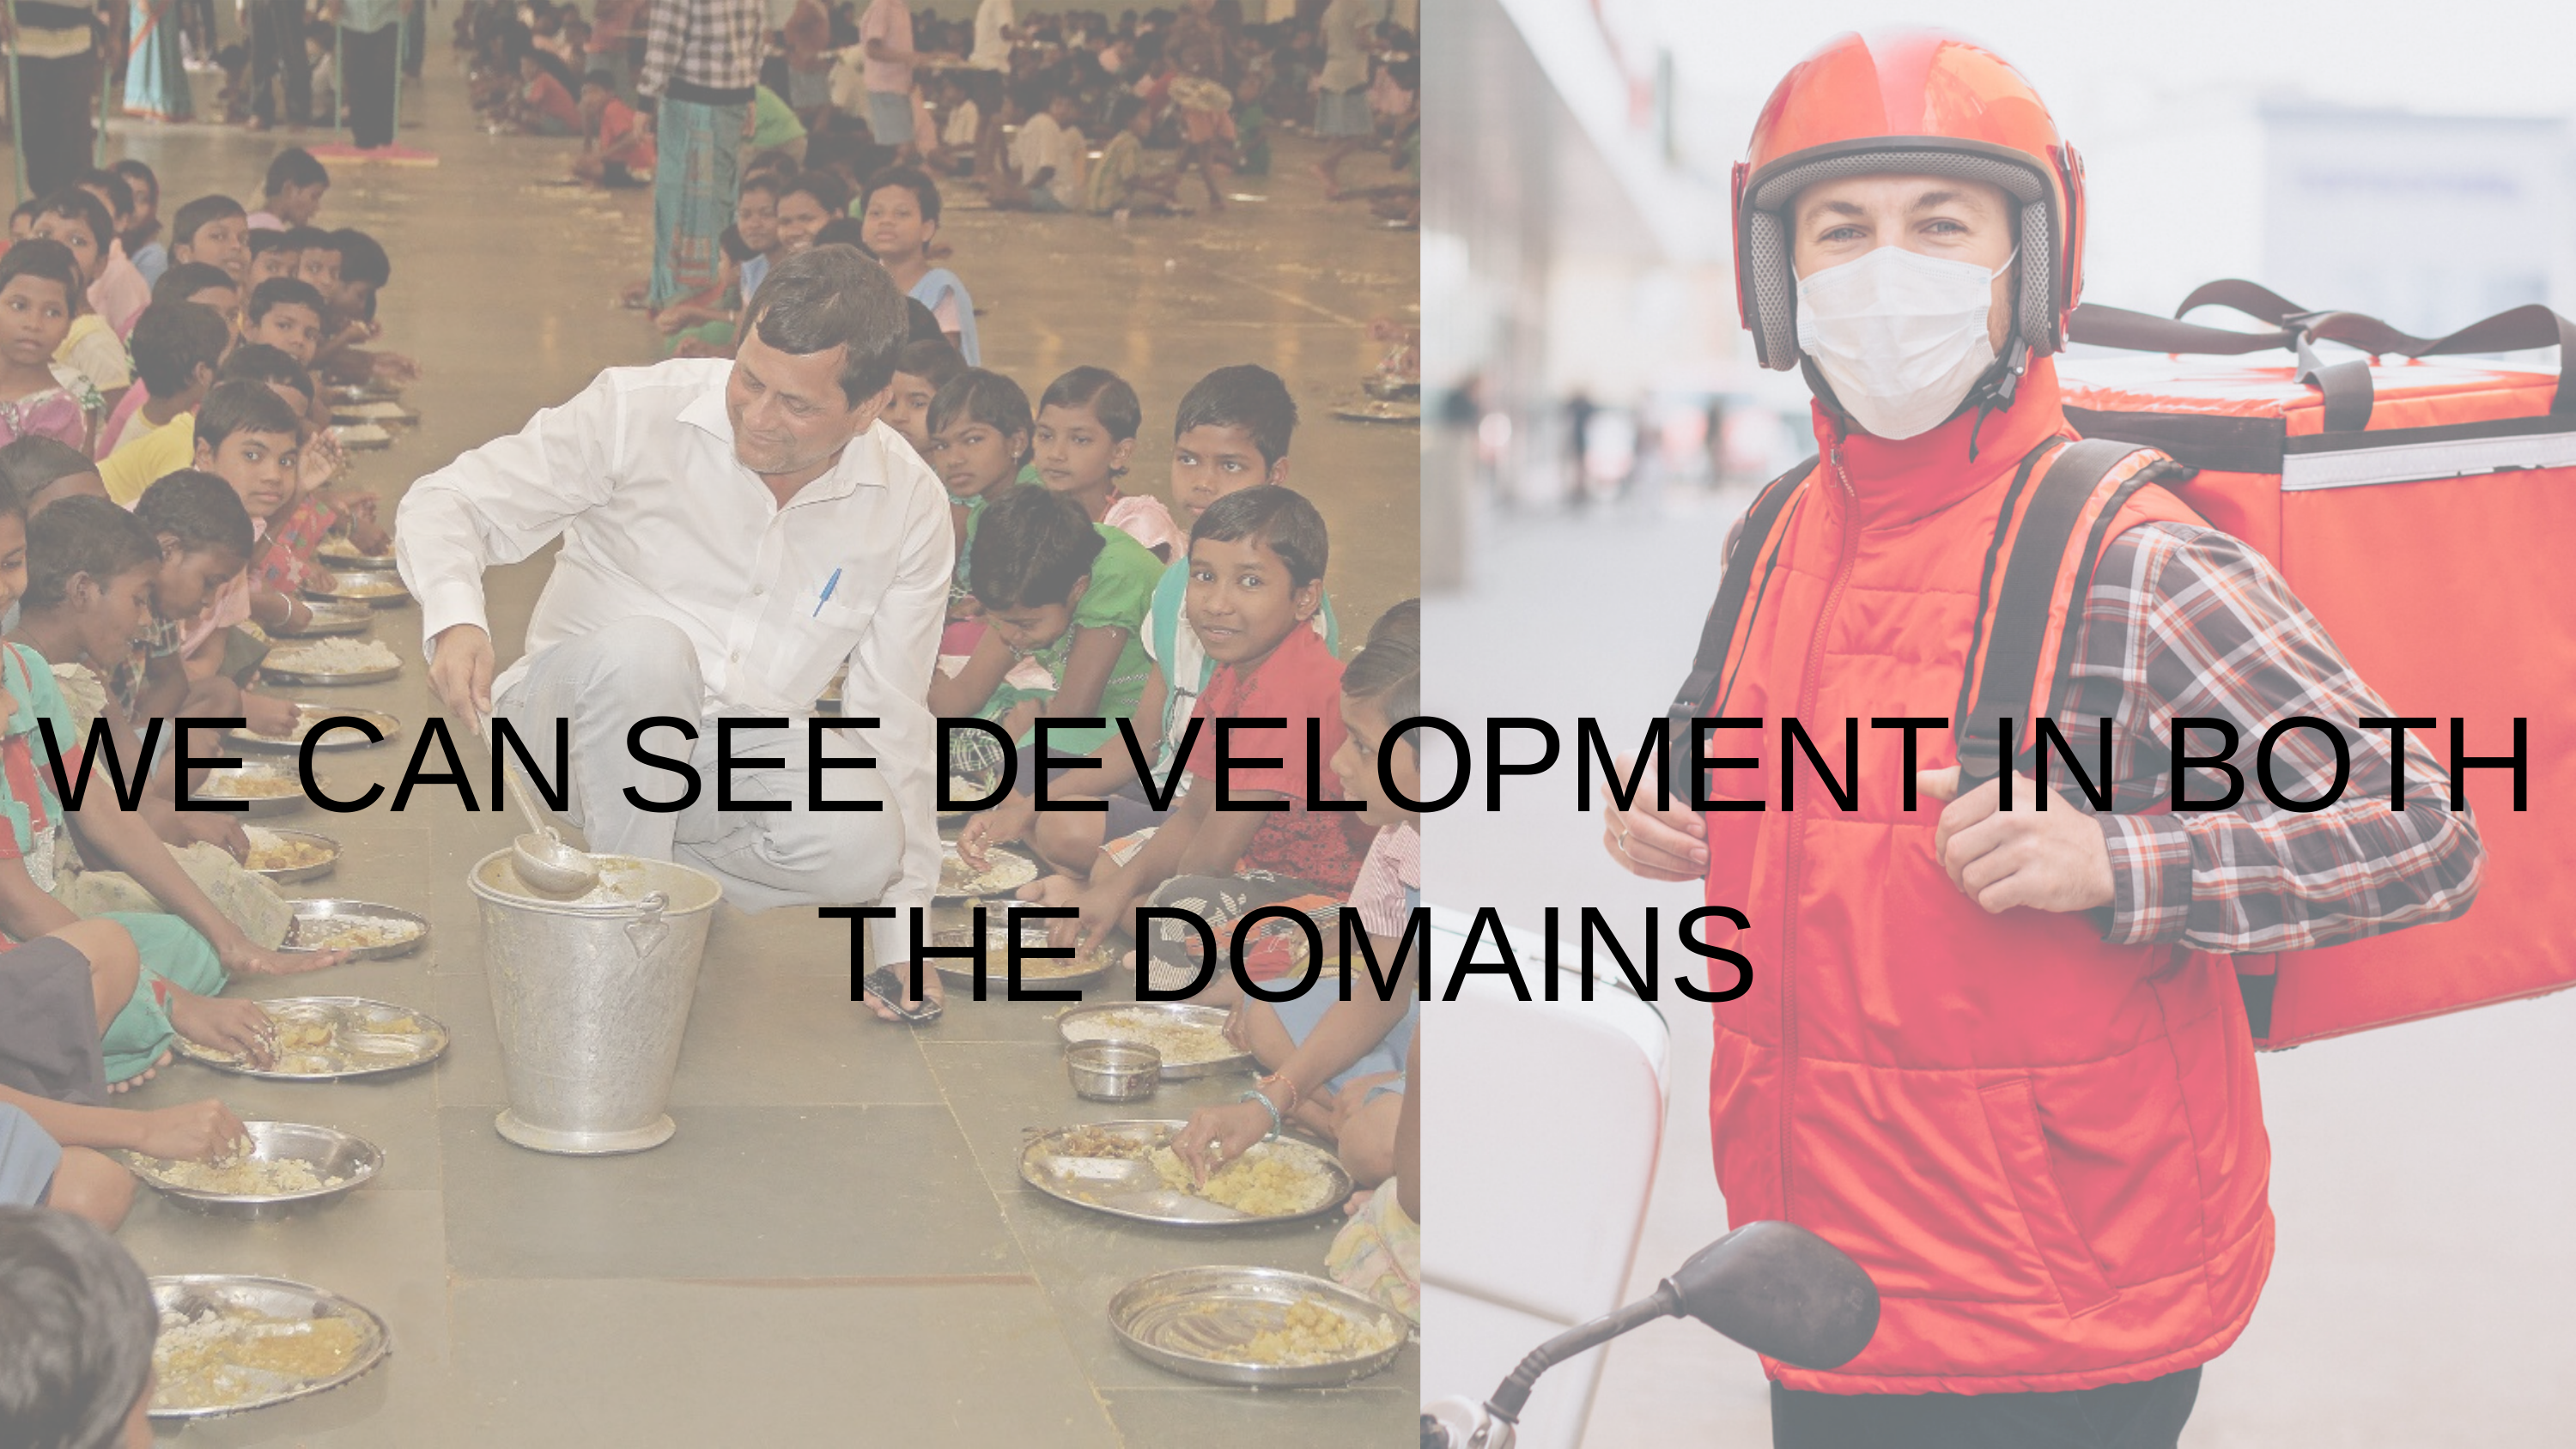

WE CAN SEE DEVELOPMENT IN BOTH THE DOMAINS